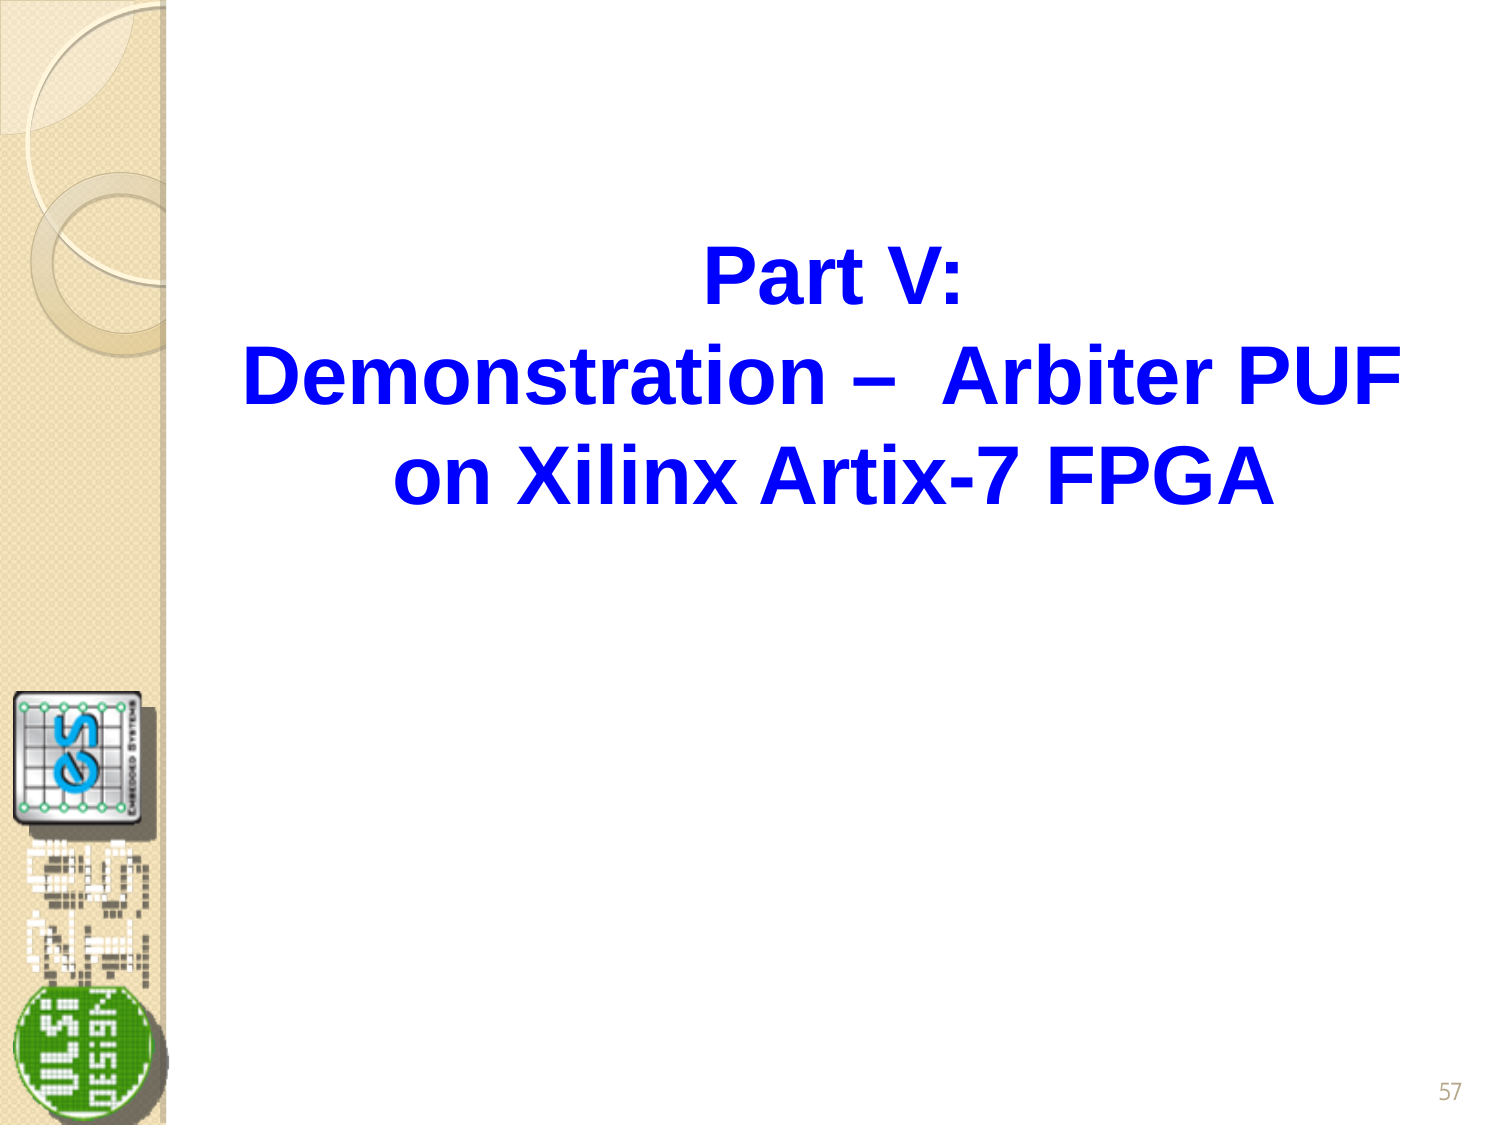

Part V:
Demonstration –  Arbiter PUF
on Xilinx Artix-7 FPGA
57